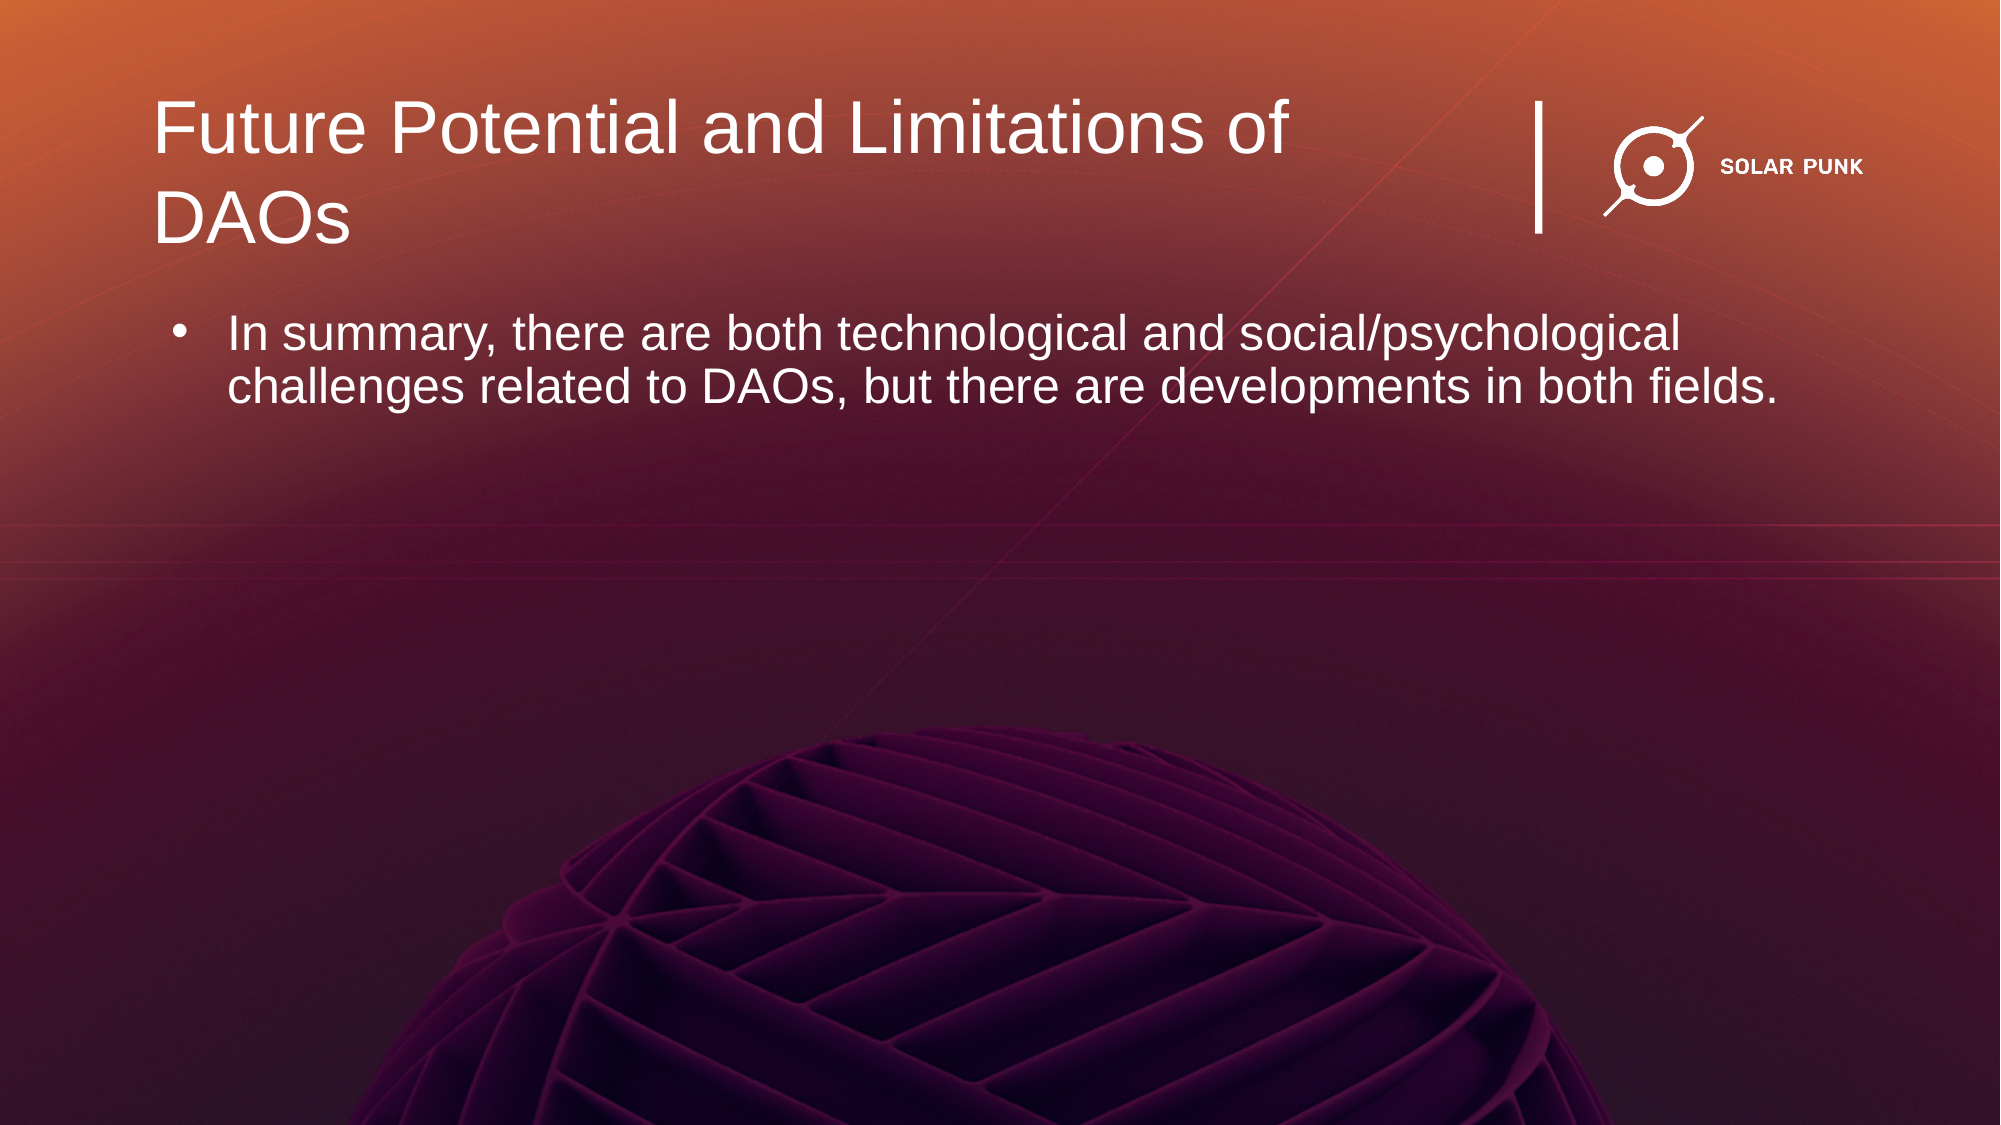

Future Potential and Limitations of DAOs
In summary, there are both technological and social/psychological challenges related to DAOs, but there are developments in both fields.